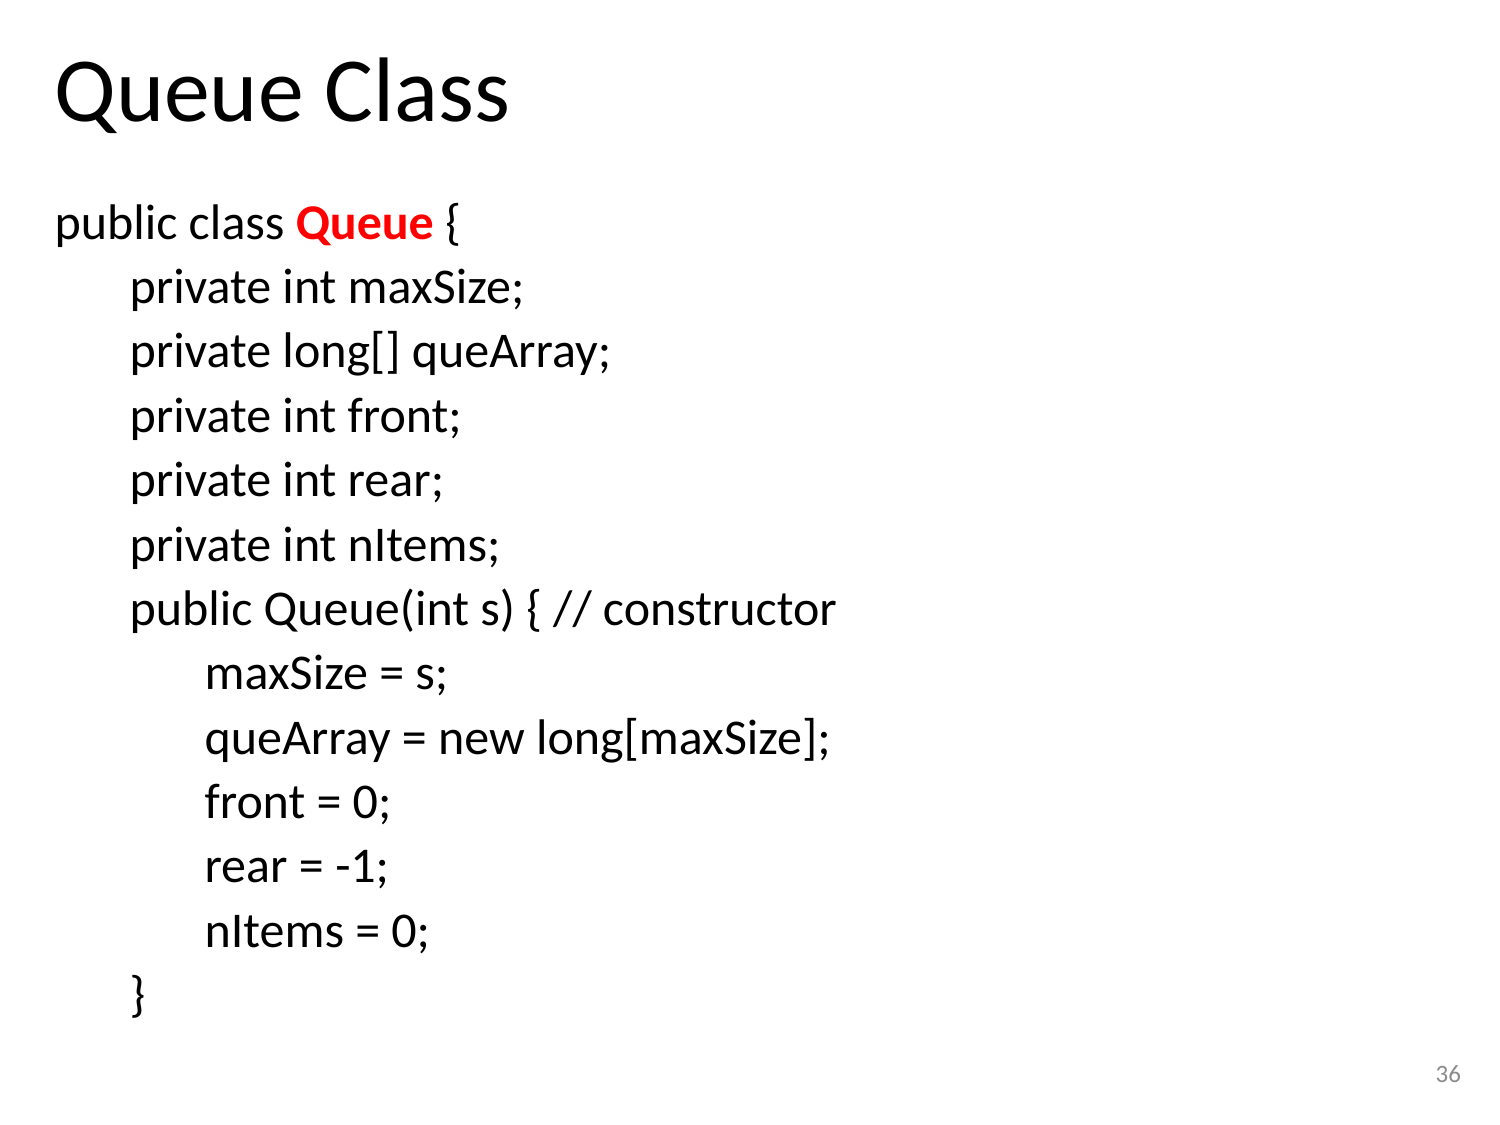

# Queue Class
public class Queue {
private int maxSize;
private long[] queArray;
private int front;
private int rear;
private int nItems;
public Queue(int s) { // constructor
maxSize = s;
queArray = new long[maxSize];
front = 0;
rear = -1;
nItems = 0;
}
36